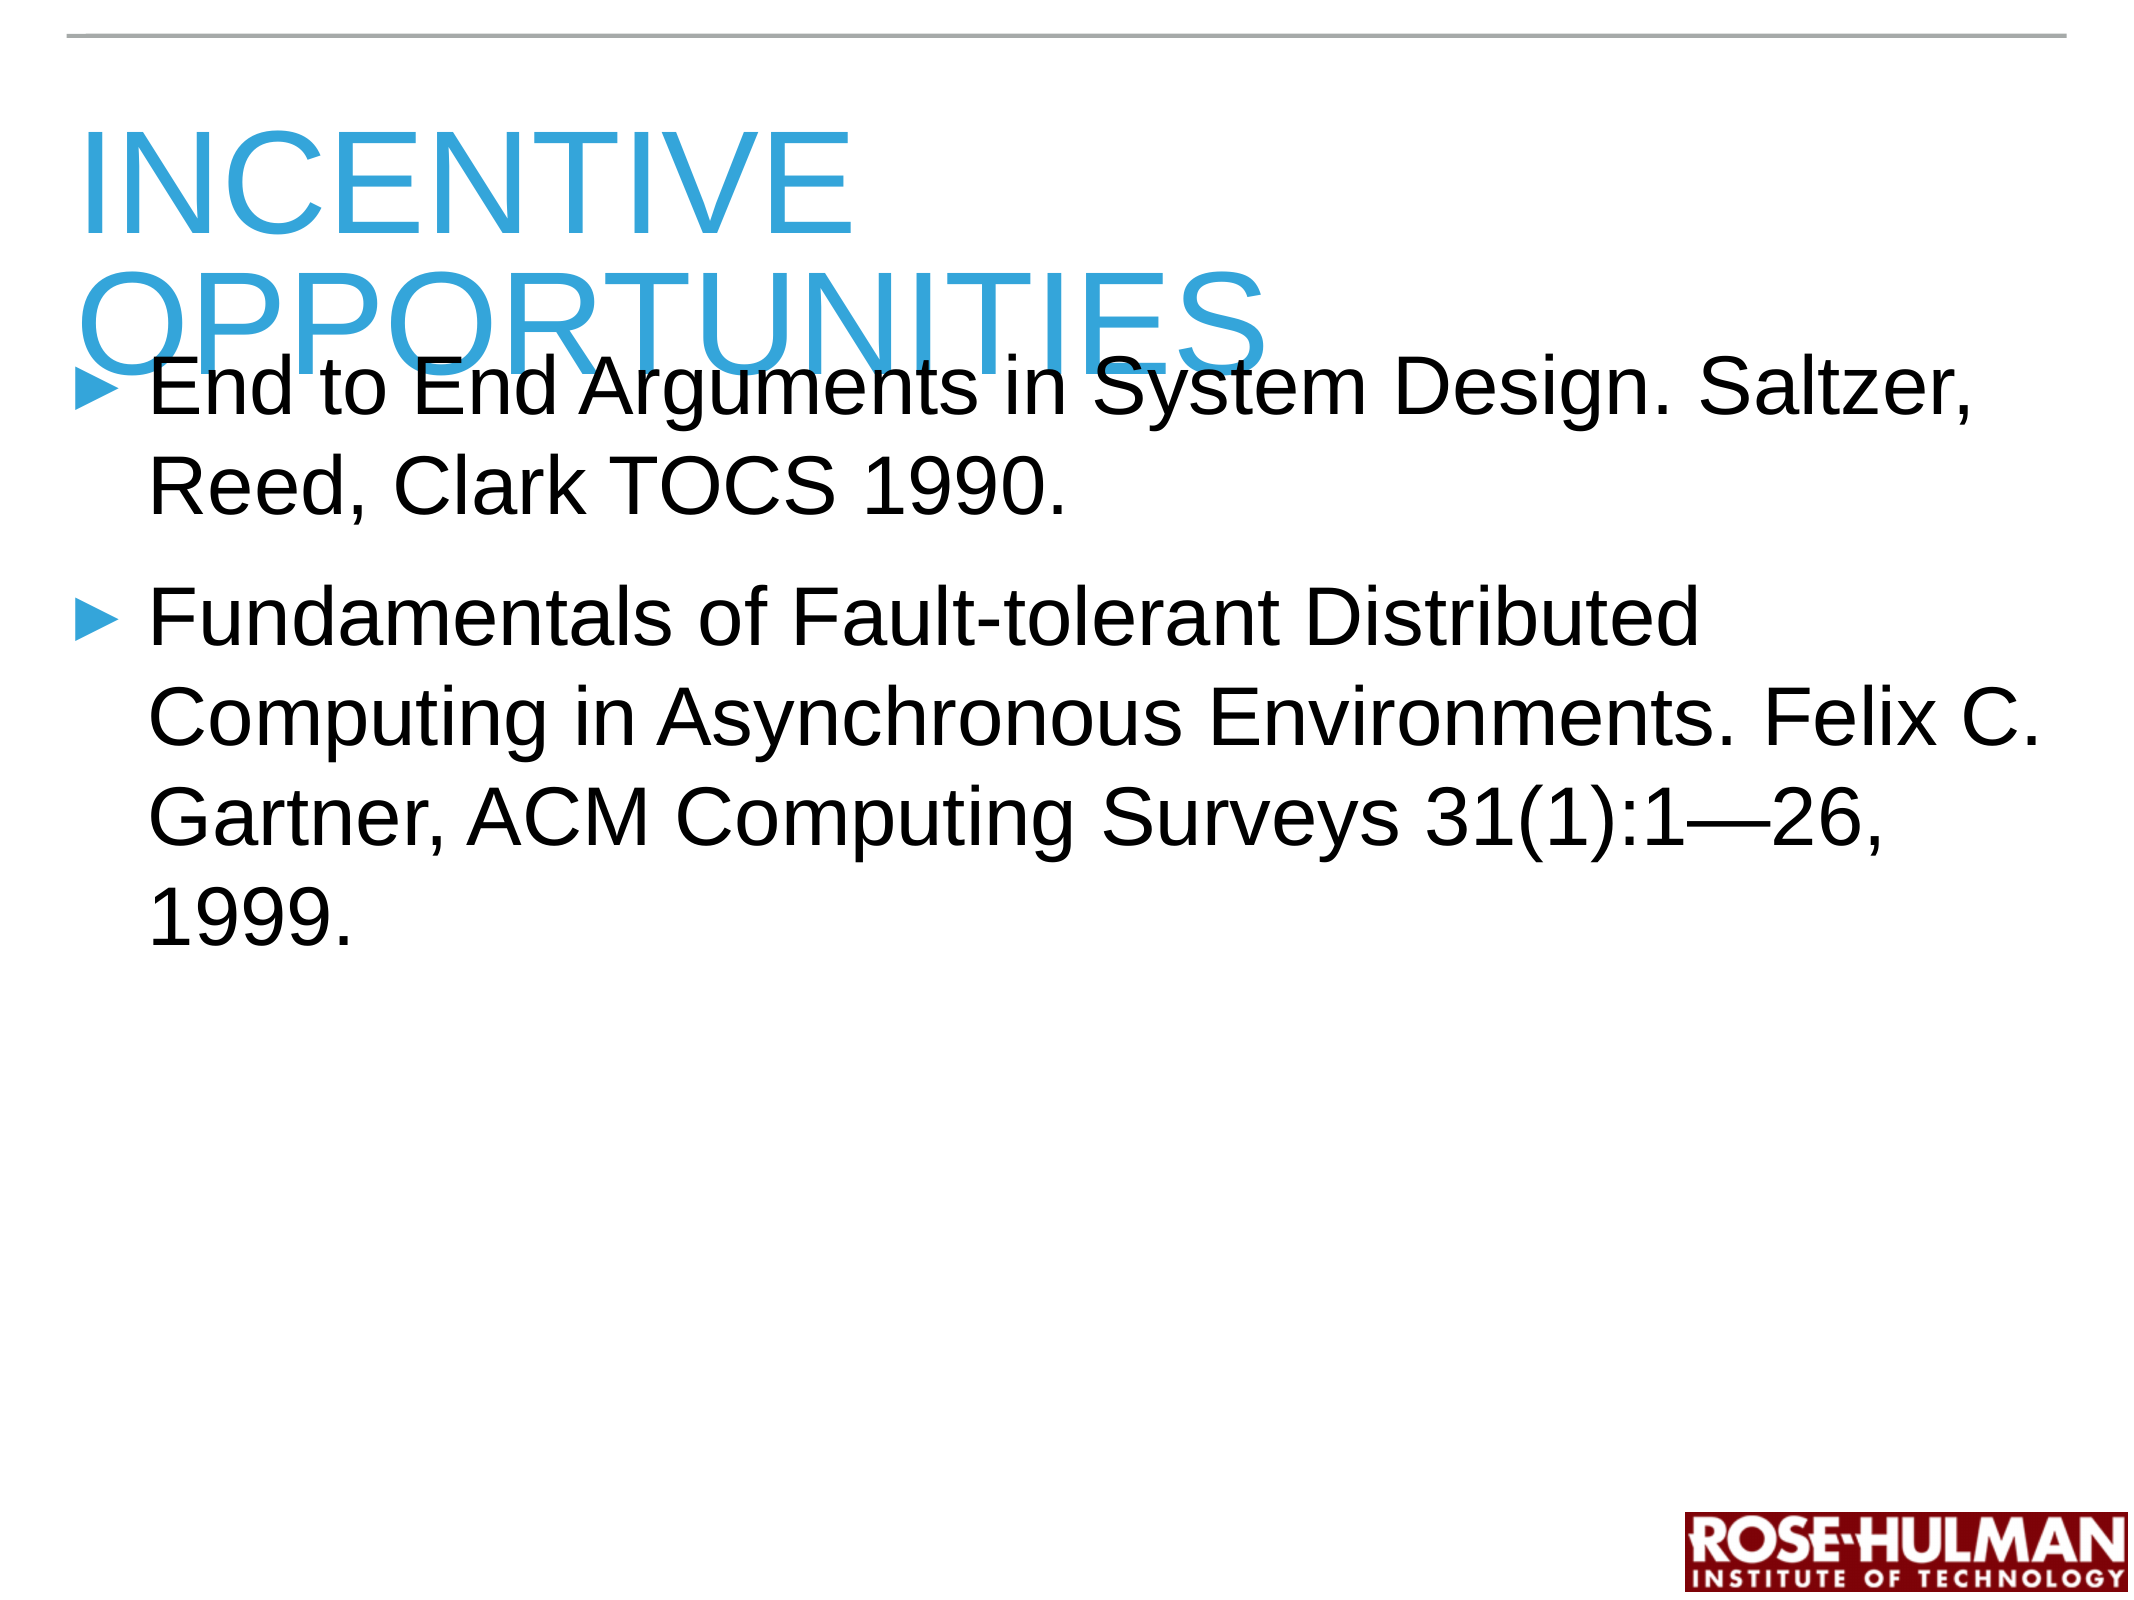

# Incentive opportunities
End to End Arguments in System Design. Saltzer, Reed, Clark TOCS 1990.
Fundamentals of Fault-tolerant Distributed Computing in Asynchronous Environments. Felix C. Gartner, ACM Computing Surveys 31(1):1—26, 1999.
124